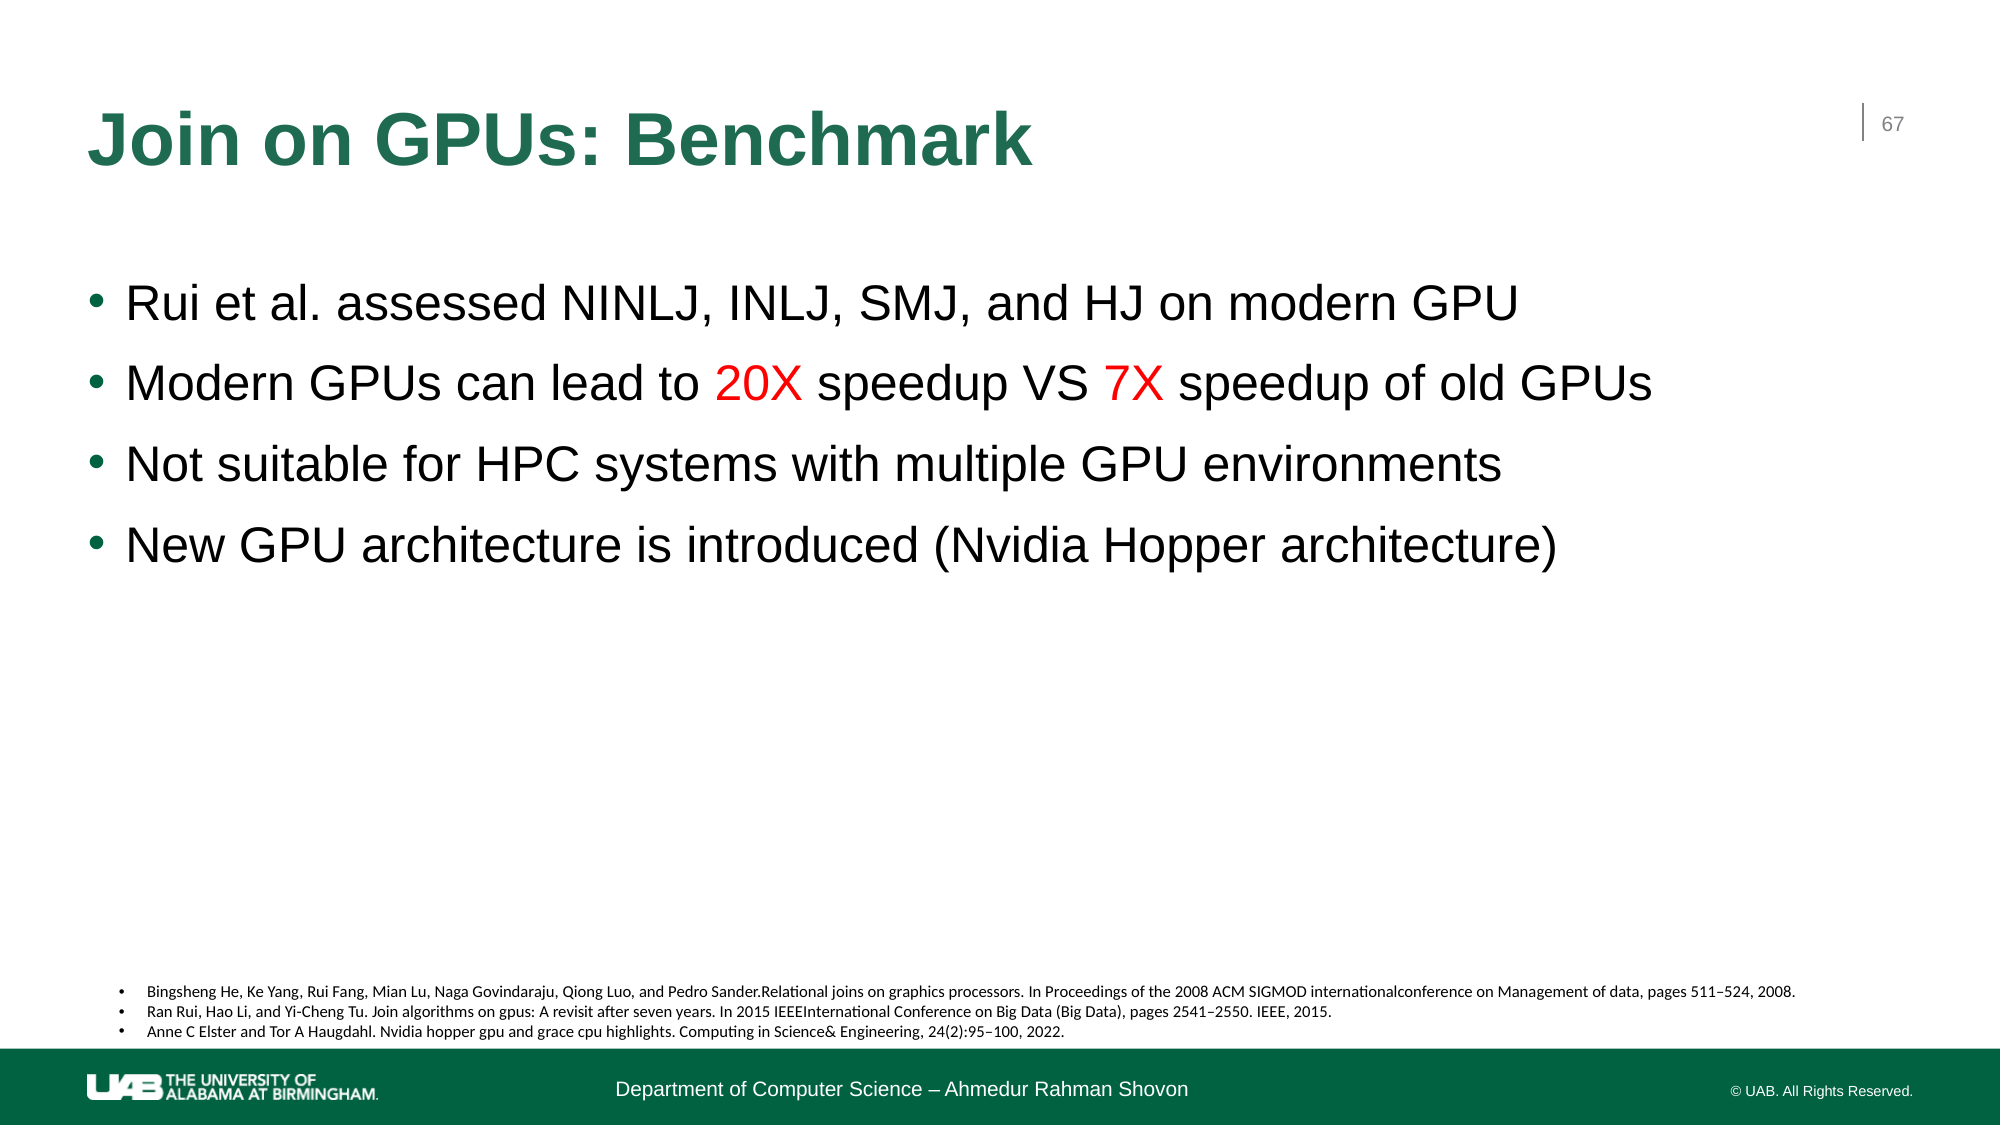

# Join on GPUs: Benchmark
67
Rui et al. assessed NINLJ, INLJ, SMJ, and HJ on modern GPU
Modern GPUs can lead to 20X speedup VS 7X speedup of old GPUs
Not suitable for HPC systems with multiple GPU environments
New GPU architecture is introduced (Nvidia Hopper architecture)
Bingsheng He, Ke Yang, Rui Fang, Mian Lu, Naga Govindaraju, Qiong Luo, and Pedro Sander.Relational joins on graphics processors. In Proceedings of the 2008 ACM SIGMOD internationalconference on Management of data, pages 511–524, 2008.
Ran Rui, Hao Li, and Yi-Cheng Tu. Join algorithms on gpus: A revisit after seven years. In 2015 IEEEInternational Conference on Big Data (Big Data), pages 2541–2550. IEEE, 2015.
Anne C Elster and Tor A Haugdahl. Nvidia hopper gpu and grace cpu highlights. Computing in Science& Engineering, 24(2):95–100, 2022.
Department of Computer Science – Ahmedur Rahman Shovon